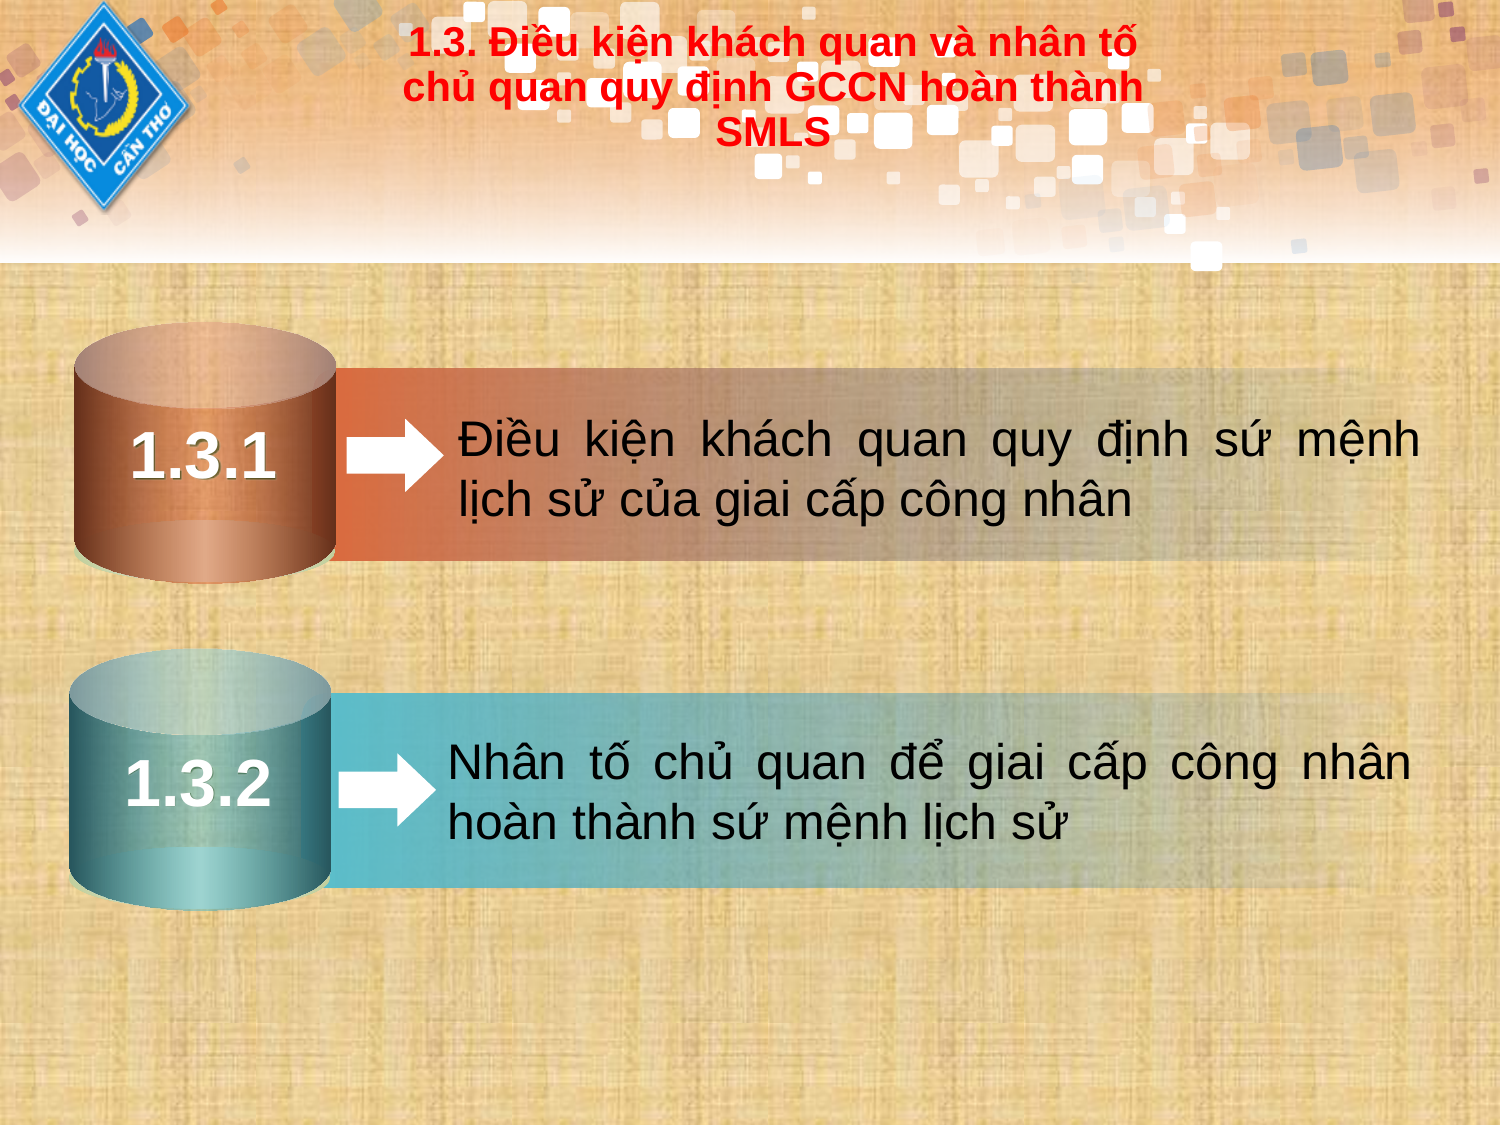

# 1.3. Điều kiện khách quan và nhân tố chủ quan quy định GCCN hoàn thành SMLS

Điều kiện khách quan quy định sứ mệnh lịch sử của giai cấp công nhân
1.3.1

Nhân tố chủ quan để giai cấp công nhân hoàn thành sứ mệnh lịch sử
1.3.2